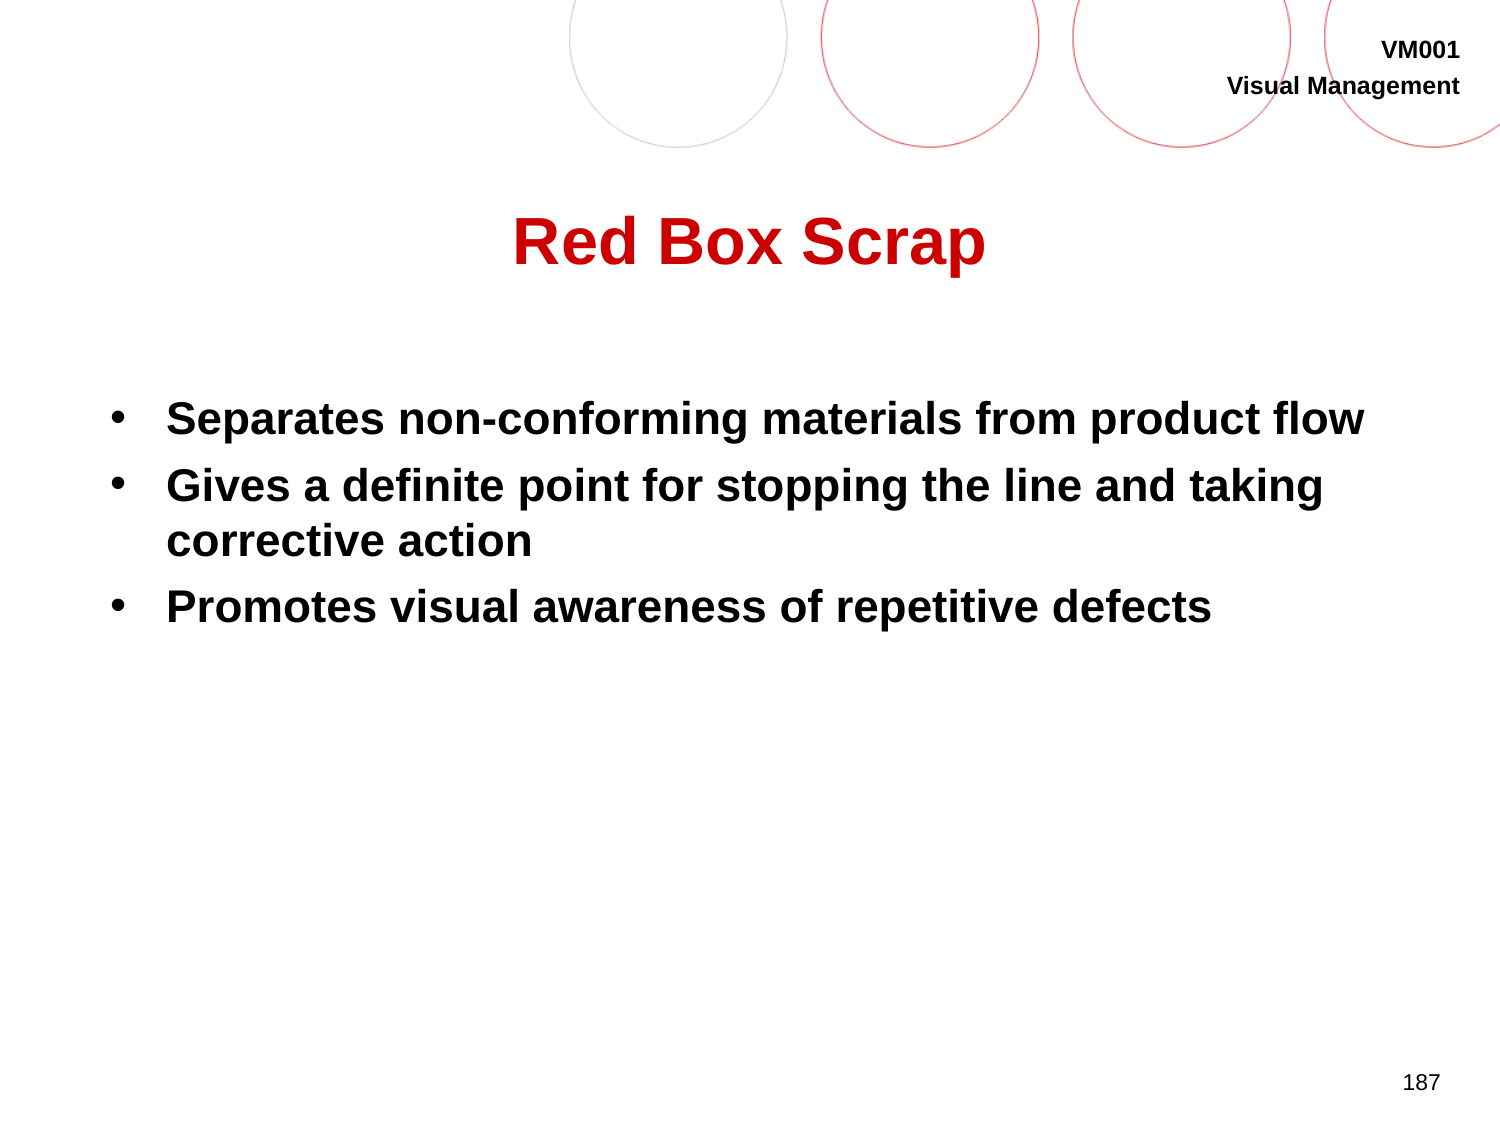

# Red Box Scrap
Separates non-conforming materials from product flow
Gives a definite point for stopping the line and taking corrective action
Promotes visual awareness of repetitive defects